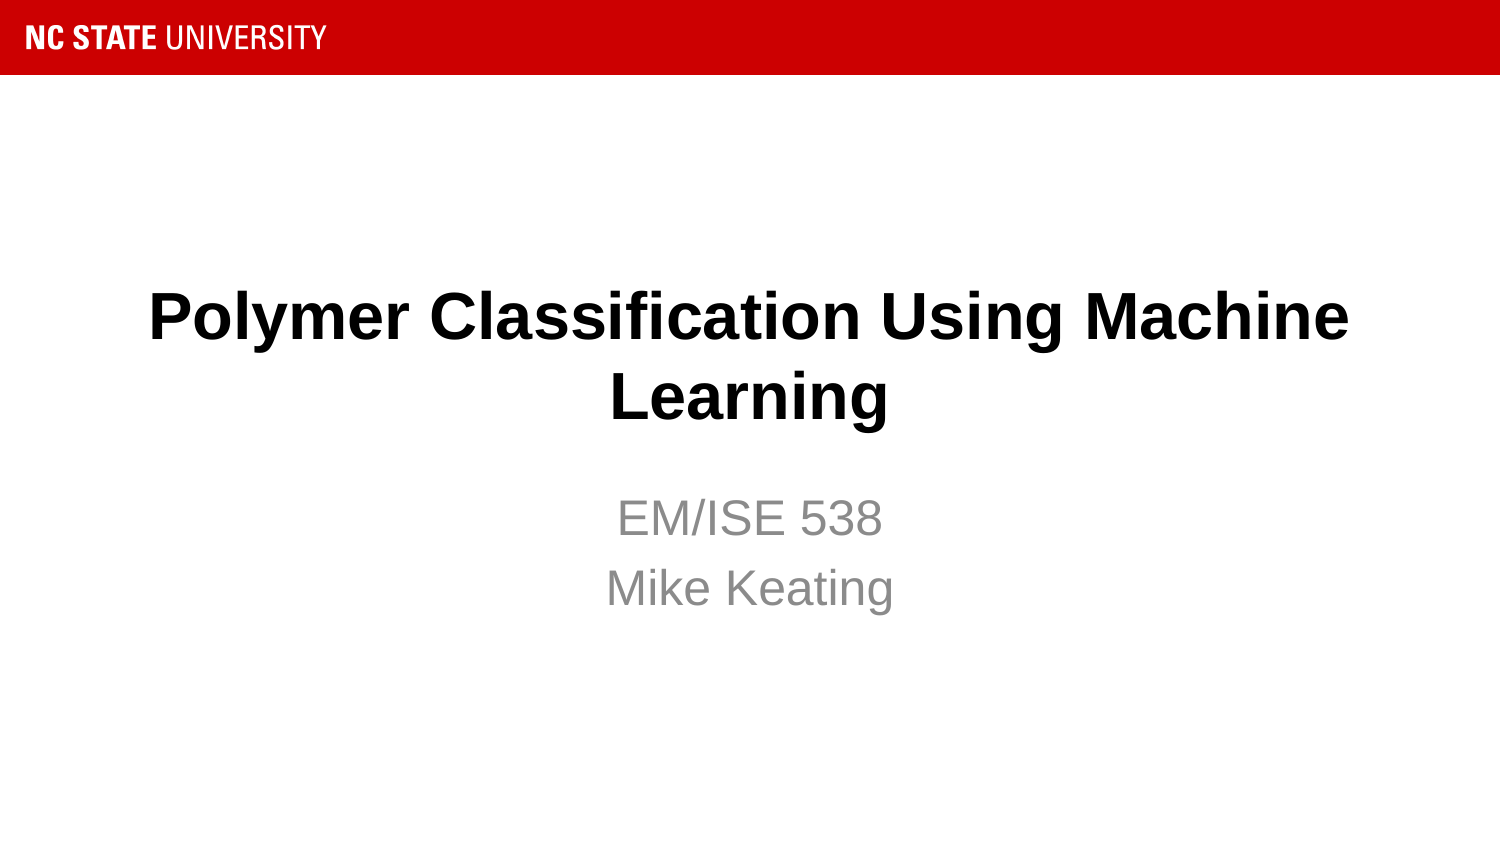

# Polymer Classification Using Machine Learning
EM/ISE 538
Mike Keating